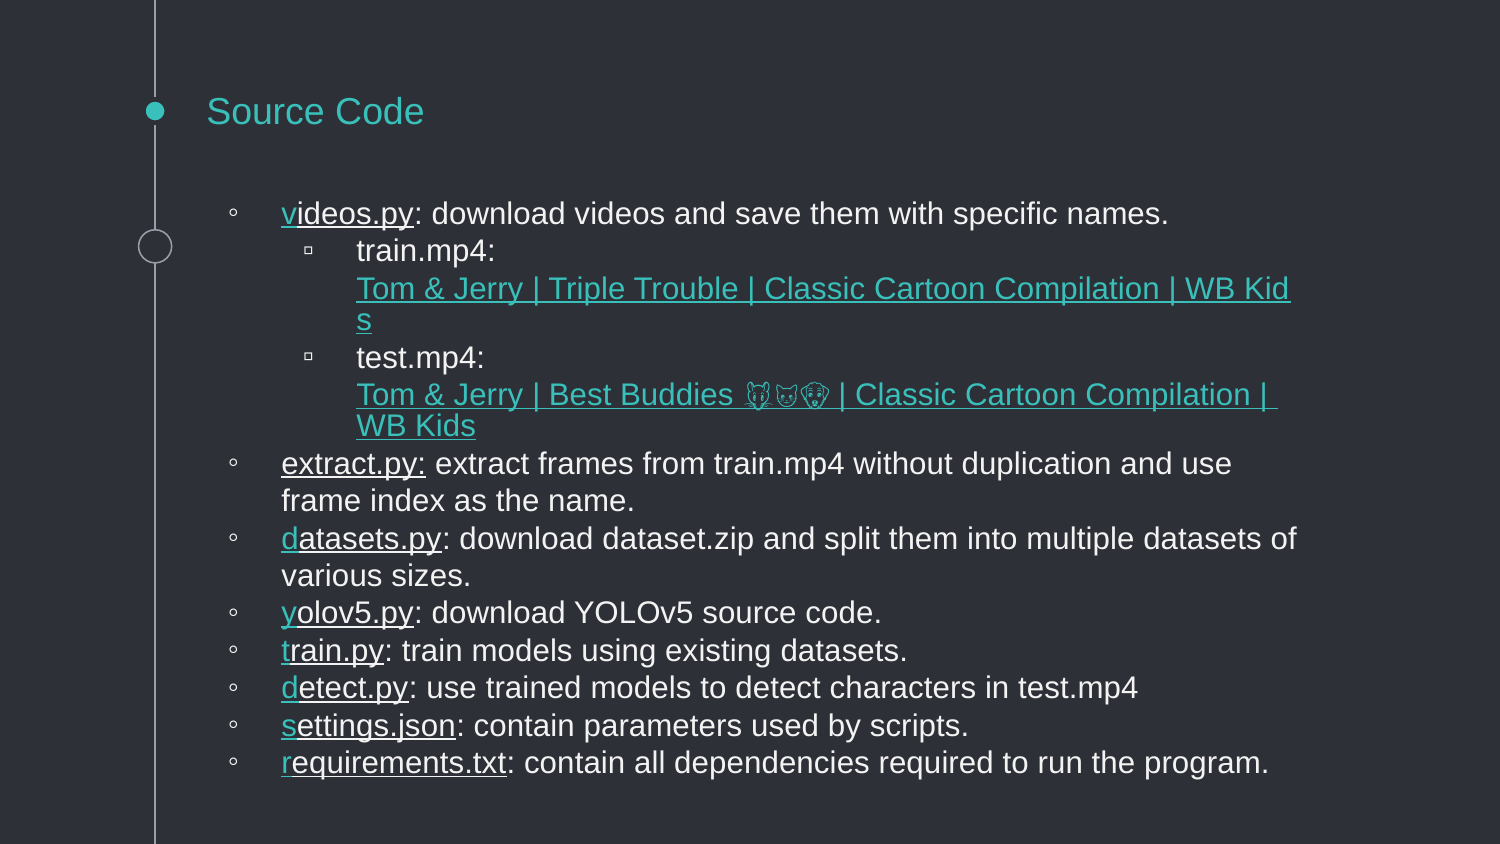

# Source Code
videos.py: download videos and save them with specific names.
train.mp4:  Tom & Jerry | Triple Trouble | Classic Cartoon Compilation | WB Kids
test.mp4: Tom & Jerry | Best Buddies 🐭🐱🐶 | Classic Cartoon Compilation | WB Kids
extract.py: extract frames from train.mp4 without duplication and use frame index as the name.
datasets.py: download dataset.zip and split them into multiple datasets of various sizes.
yolov5.py: download YOLOv5 source code.
train.py: train models using existing datasets.
detect.py: use trained models to detect characters in test.mp4
settings.json: contain parameters used by scripts.
requirements.txt: contain all dependencies required to run the program.